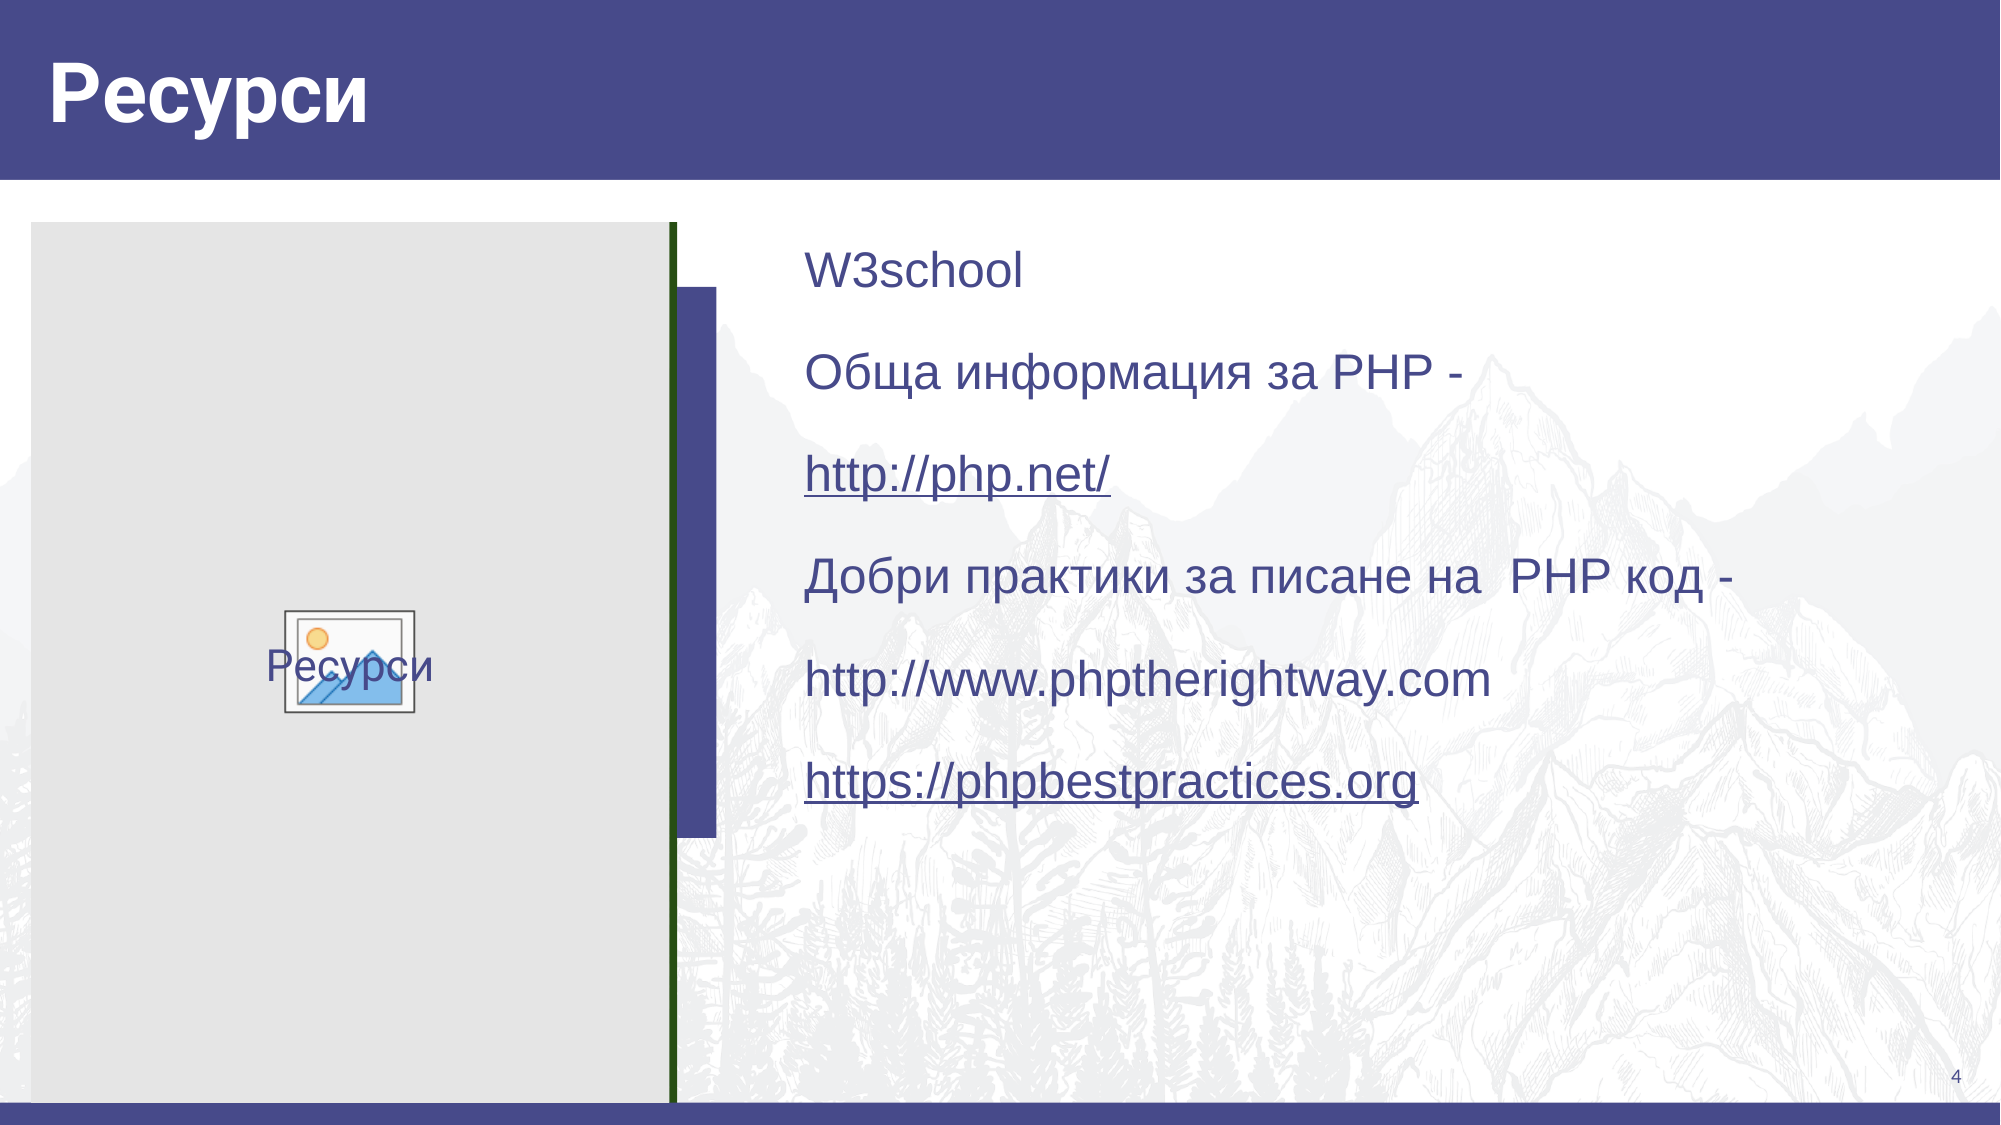

# Ресурси
W3school
Обща информация за PHP -
http://php.net/
Добри практики за писане на  PHP код -
http://www.phptherightway.com
https://phpbestpractices.org
Ресурси
4